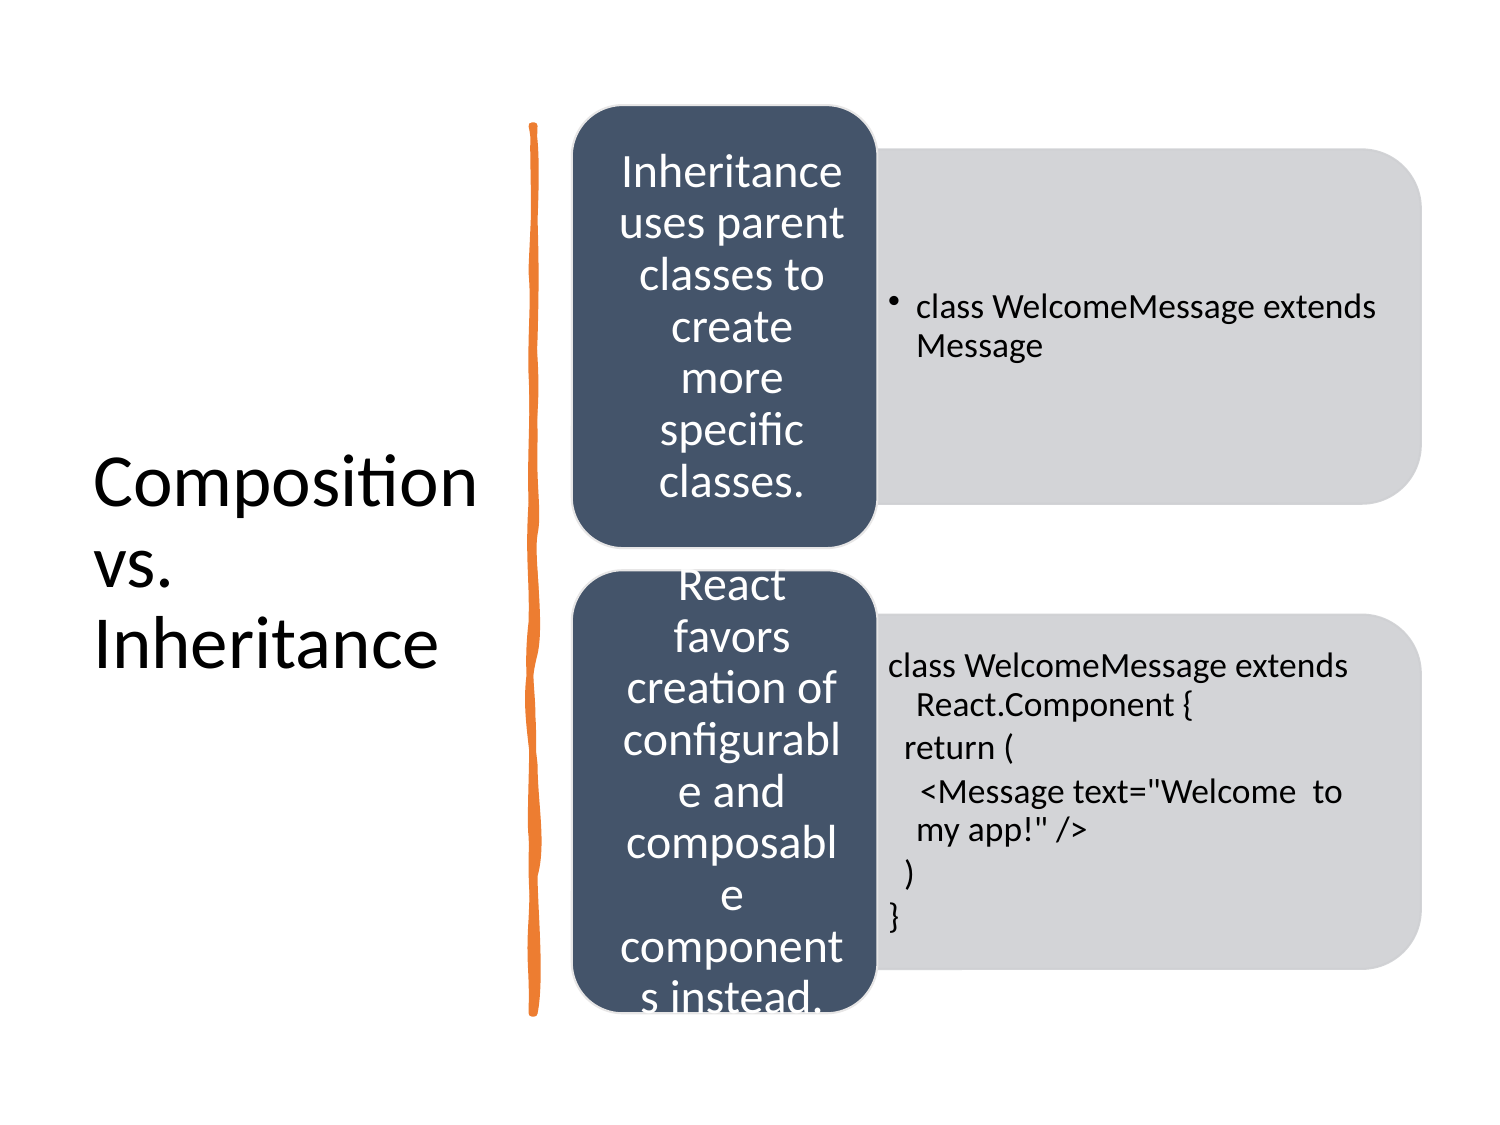

class WelcomeMessage extends Message
Inheritance uses parent classes to create more specific classes.
class WelcomeMessage extends React.Component {
  return (
    <Message text="Welcome  to my app!" />
  )
}
React favors creation of configurable and composable components instead.
# Composition vs. Inheritance